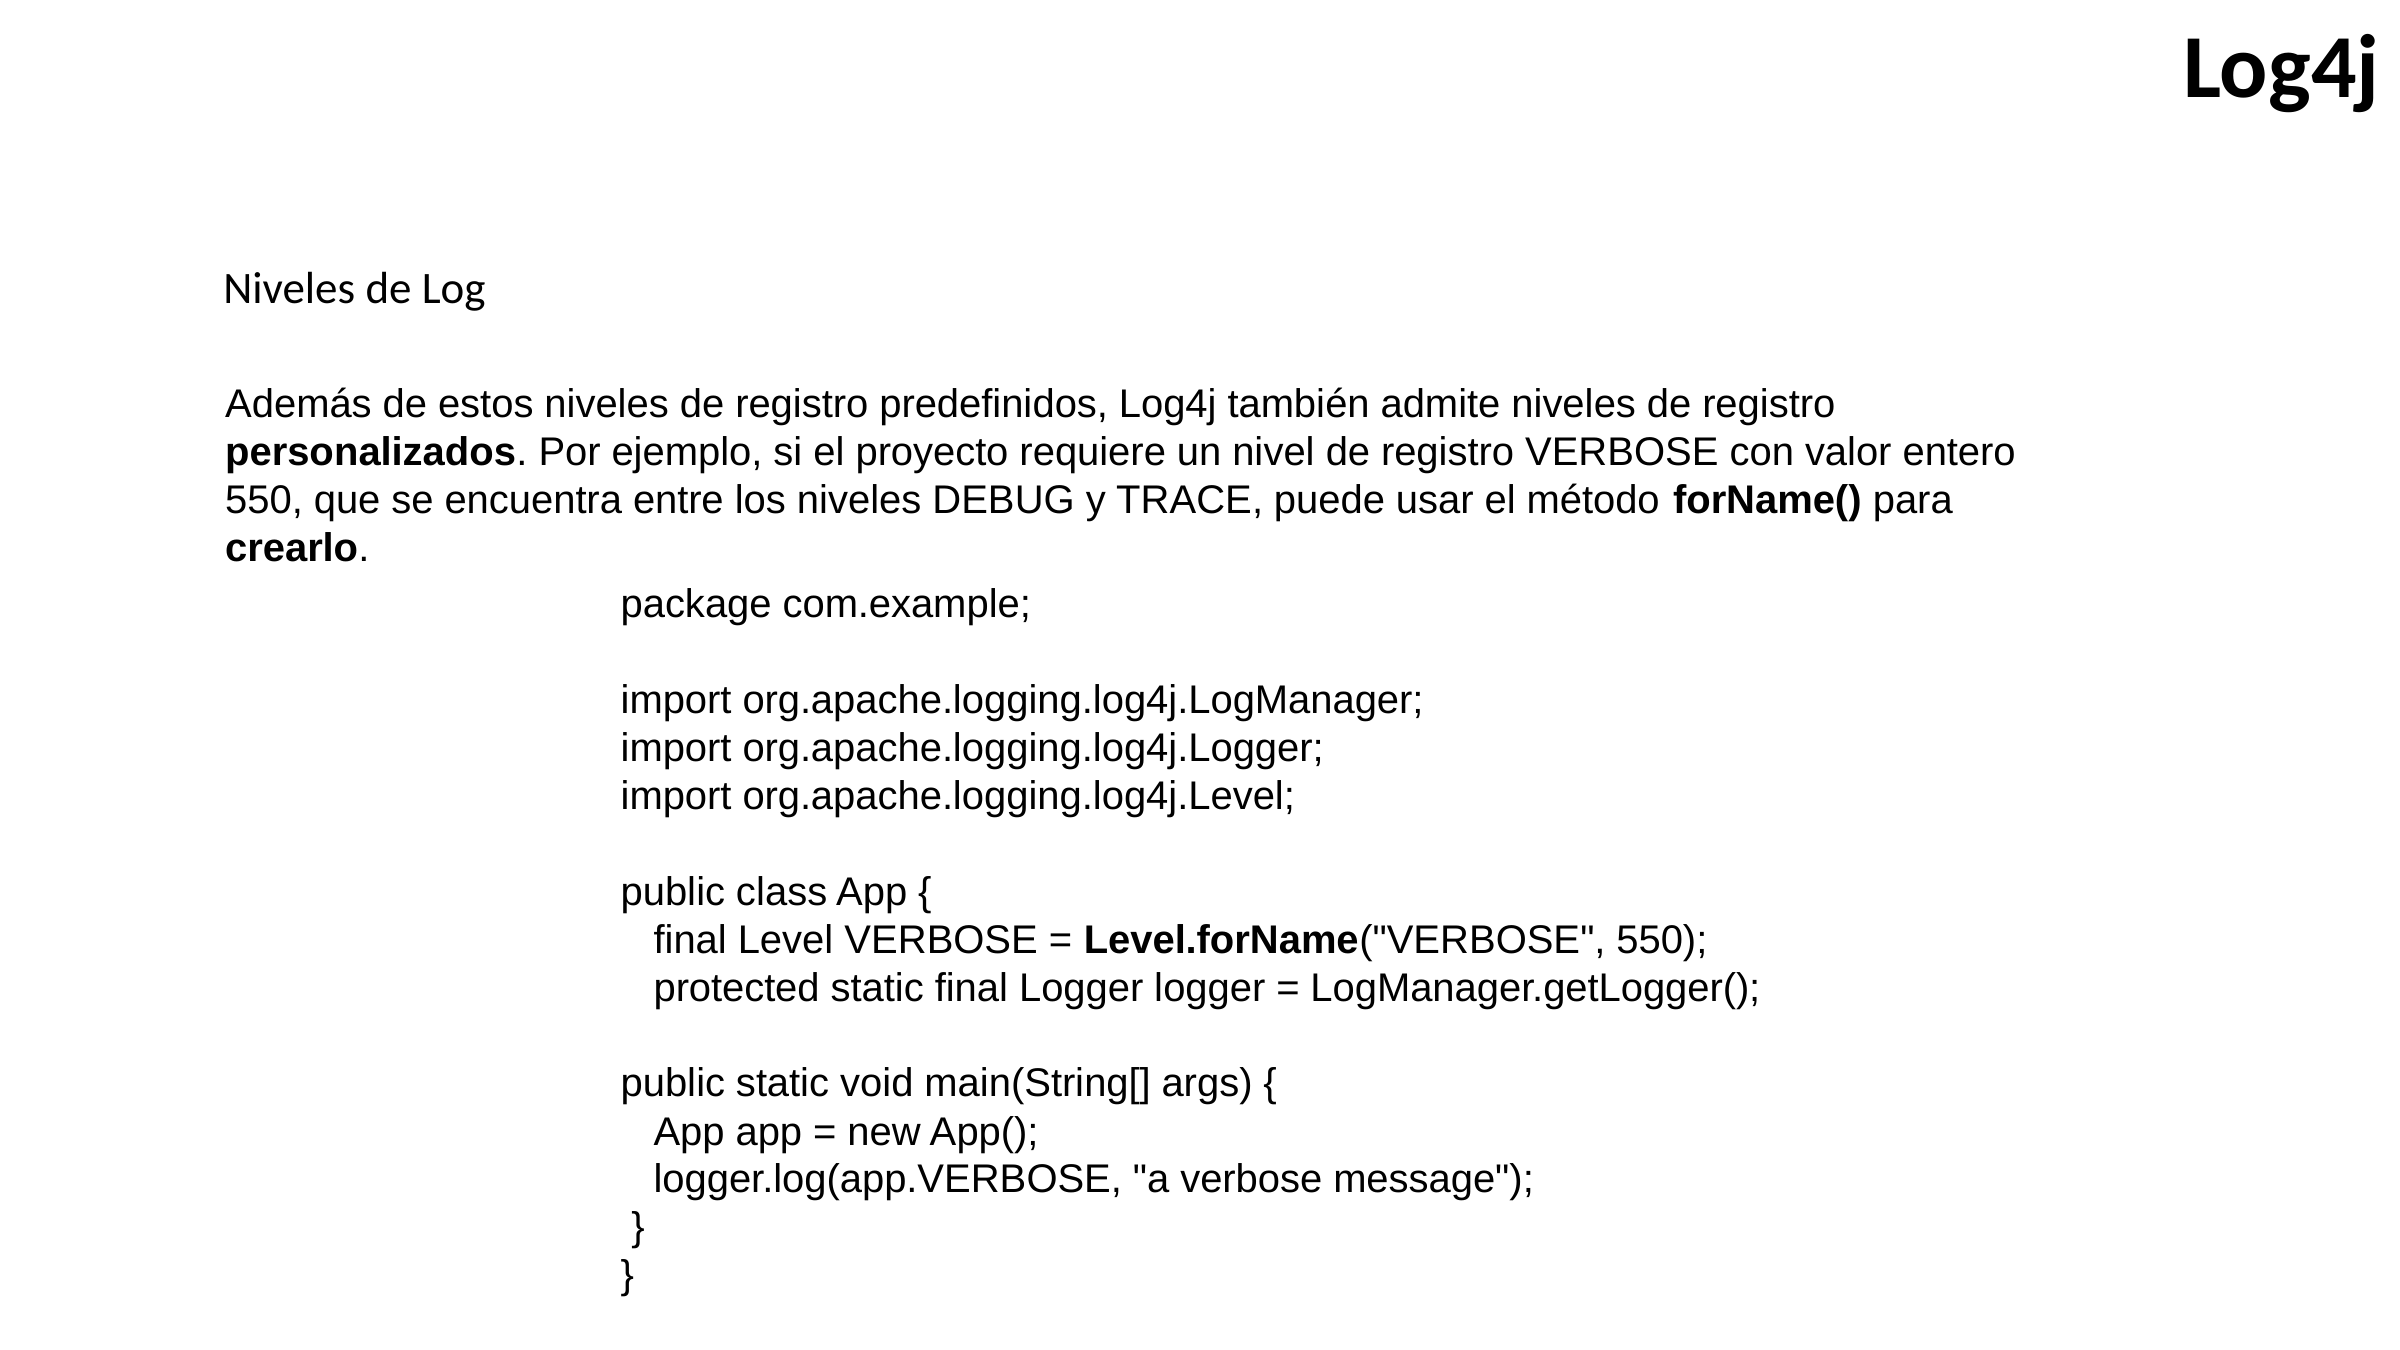

Log4j
Niveles de Log
Además de estos niveles de registro predefinidos, Log4j también admite niveles de registro personalizados. Por ejemplo, si el proyecto requiere un nivel de registro VERBOSE con valor entero 550, que se encuentra entre los niveles DEBUG y TRACE, puede usar el método forName() para crearlo.
package com.example;

import org.apache.logging.log4j.LogManager;
import org.apache.logging.log4j.Logger;
import org.apache.logging.log4j.Level;

public class App {
   final Level VERBOSE = Level.forName("VERBOSE", 550);
   protected static final Logger logger = LogManager.getLogger();

public static void main(String[] args) {
   App app = new App();
   logger.log(app.VERBOSE, "a verbose message");
 }
}